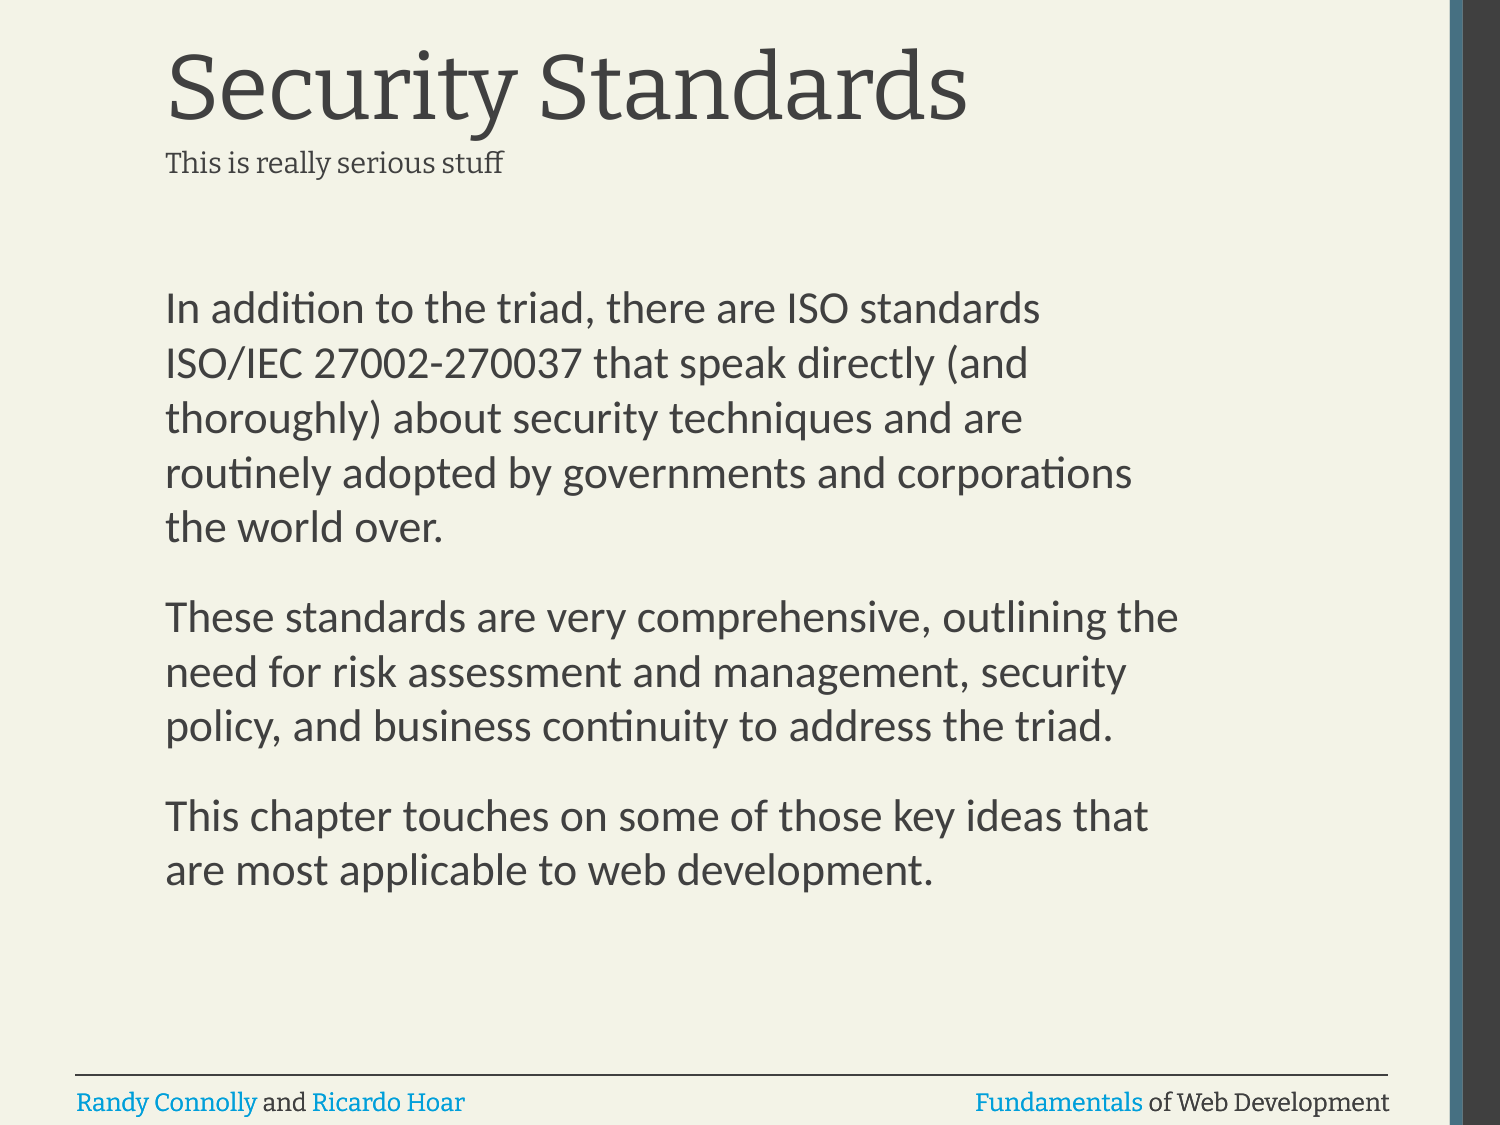

# Security Standards
This is really serious stuff
In addition to the triad, there are ISO standards ISO/IEC 27002-270037 that speak directly (and thoroughly) about security techniques and are routinely adopted by governments and corporations the world over.
These standards are very comprehensive, outlining the need for risk assessment and management, security policy, and business continuity to address the triad.
This chapter touches on some of those key ideas that are most applicable to web development.